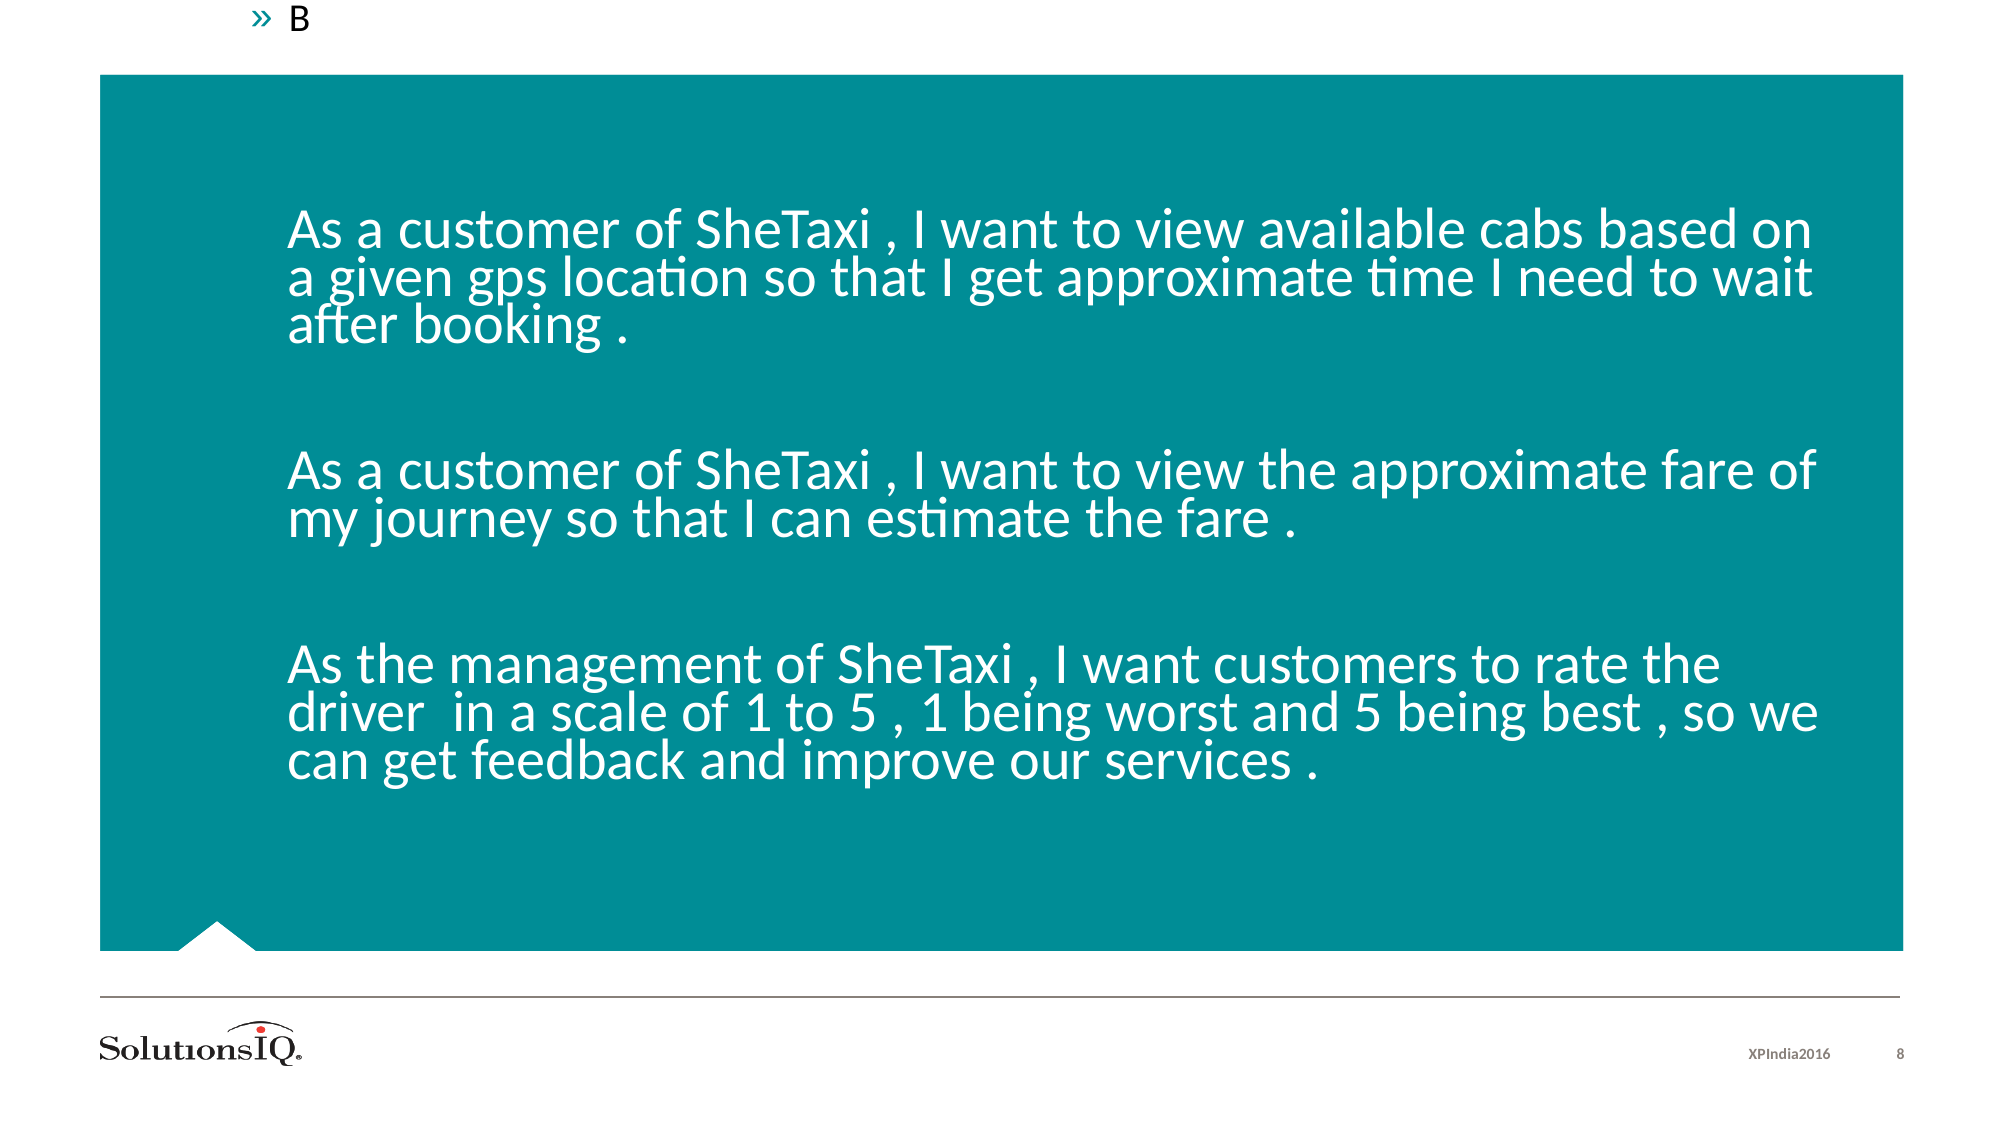

B
As a customer of SheTaxi , I want to view available cabs based on a given gps location so that I get approximate time I need to wait after booking .

As a customer of SheTaxi , I want to view the approximate fare of my journey so that I can estimate the fare .

As the management of SheTaxi , I want customers to rate the driver  in a scale of 1 to 5 , 1 being worst and 5 being best , so we can get feedback and improve our services .

XPIndia2016
8